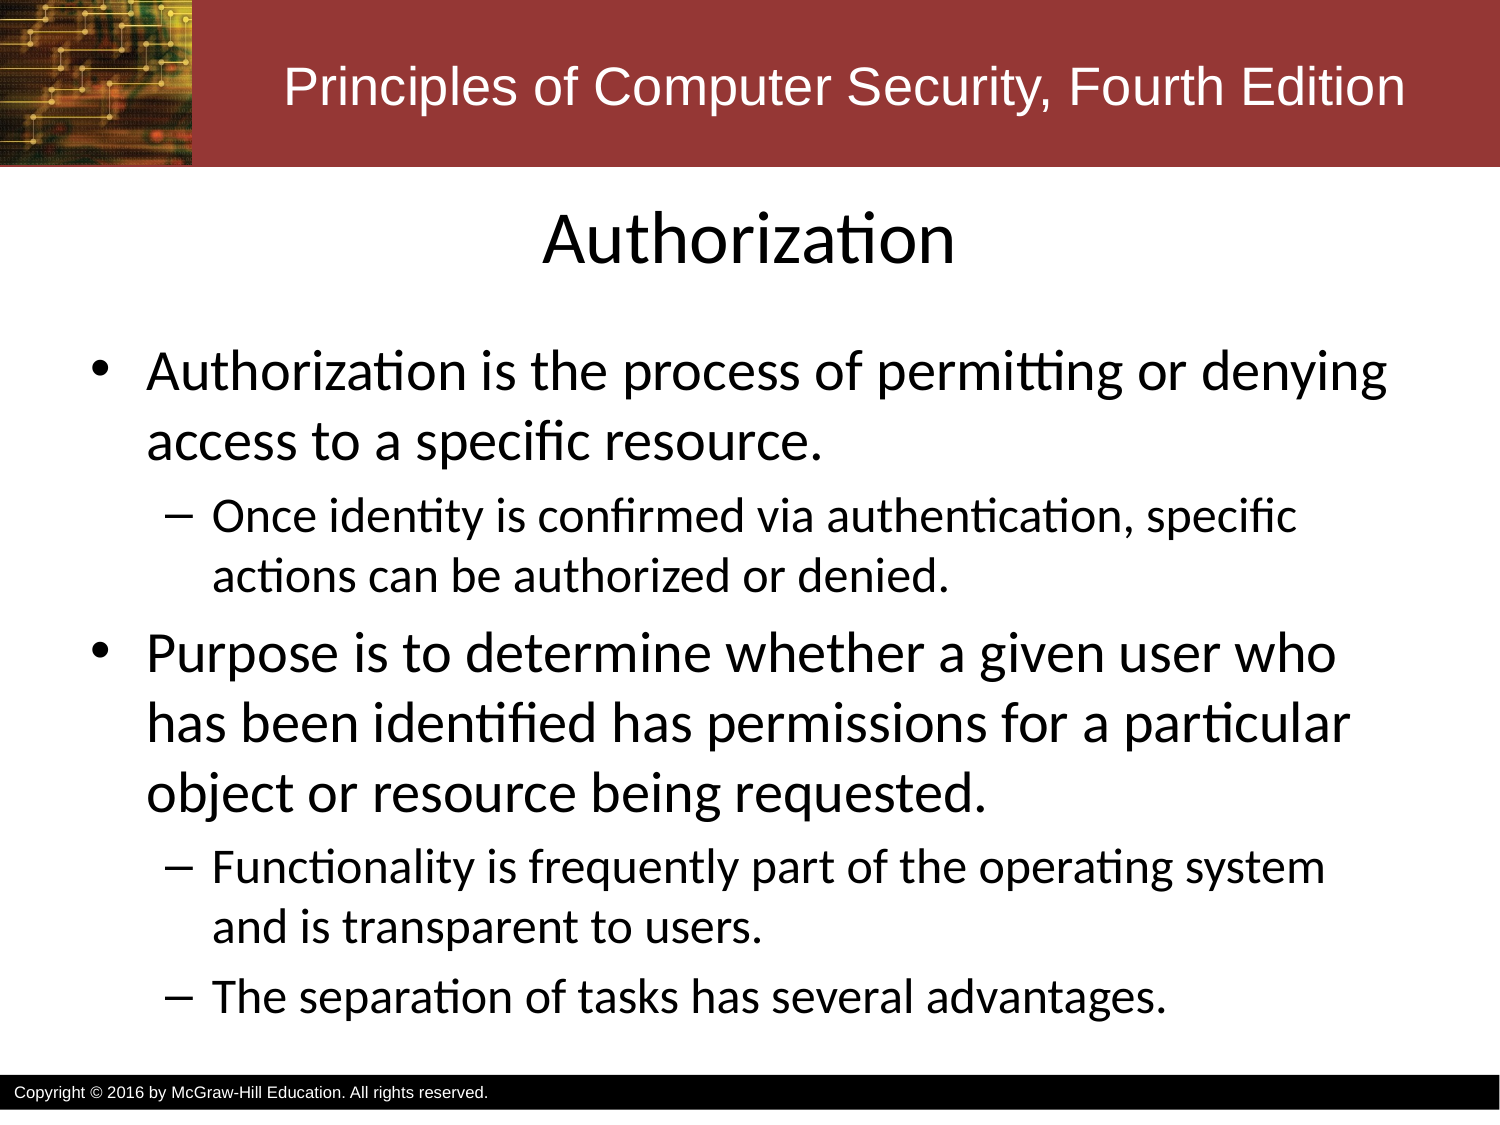

# Authorization
Authorization is the process of permitting or denying access to a specific resource.
Once identity is confirmed via authentication, specific actions can be authorized or denied.
Purpose is to determine whether a given user who has been identified has permissions for a particular object or resource being requested.
Functionality is frequently part of the operating system and is transparent to users.
The separation of tasks has several advantages.